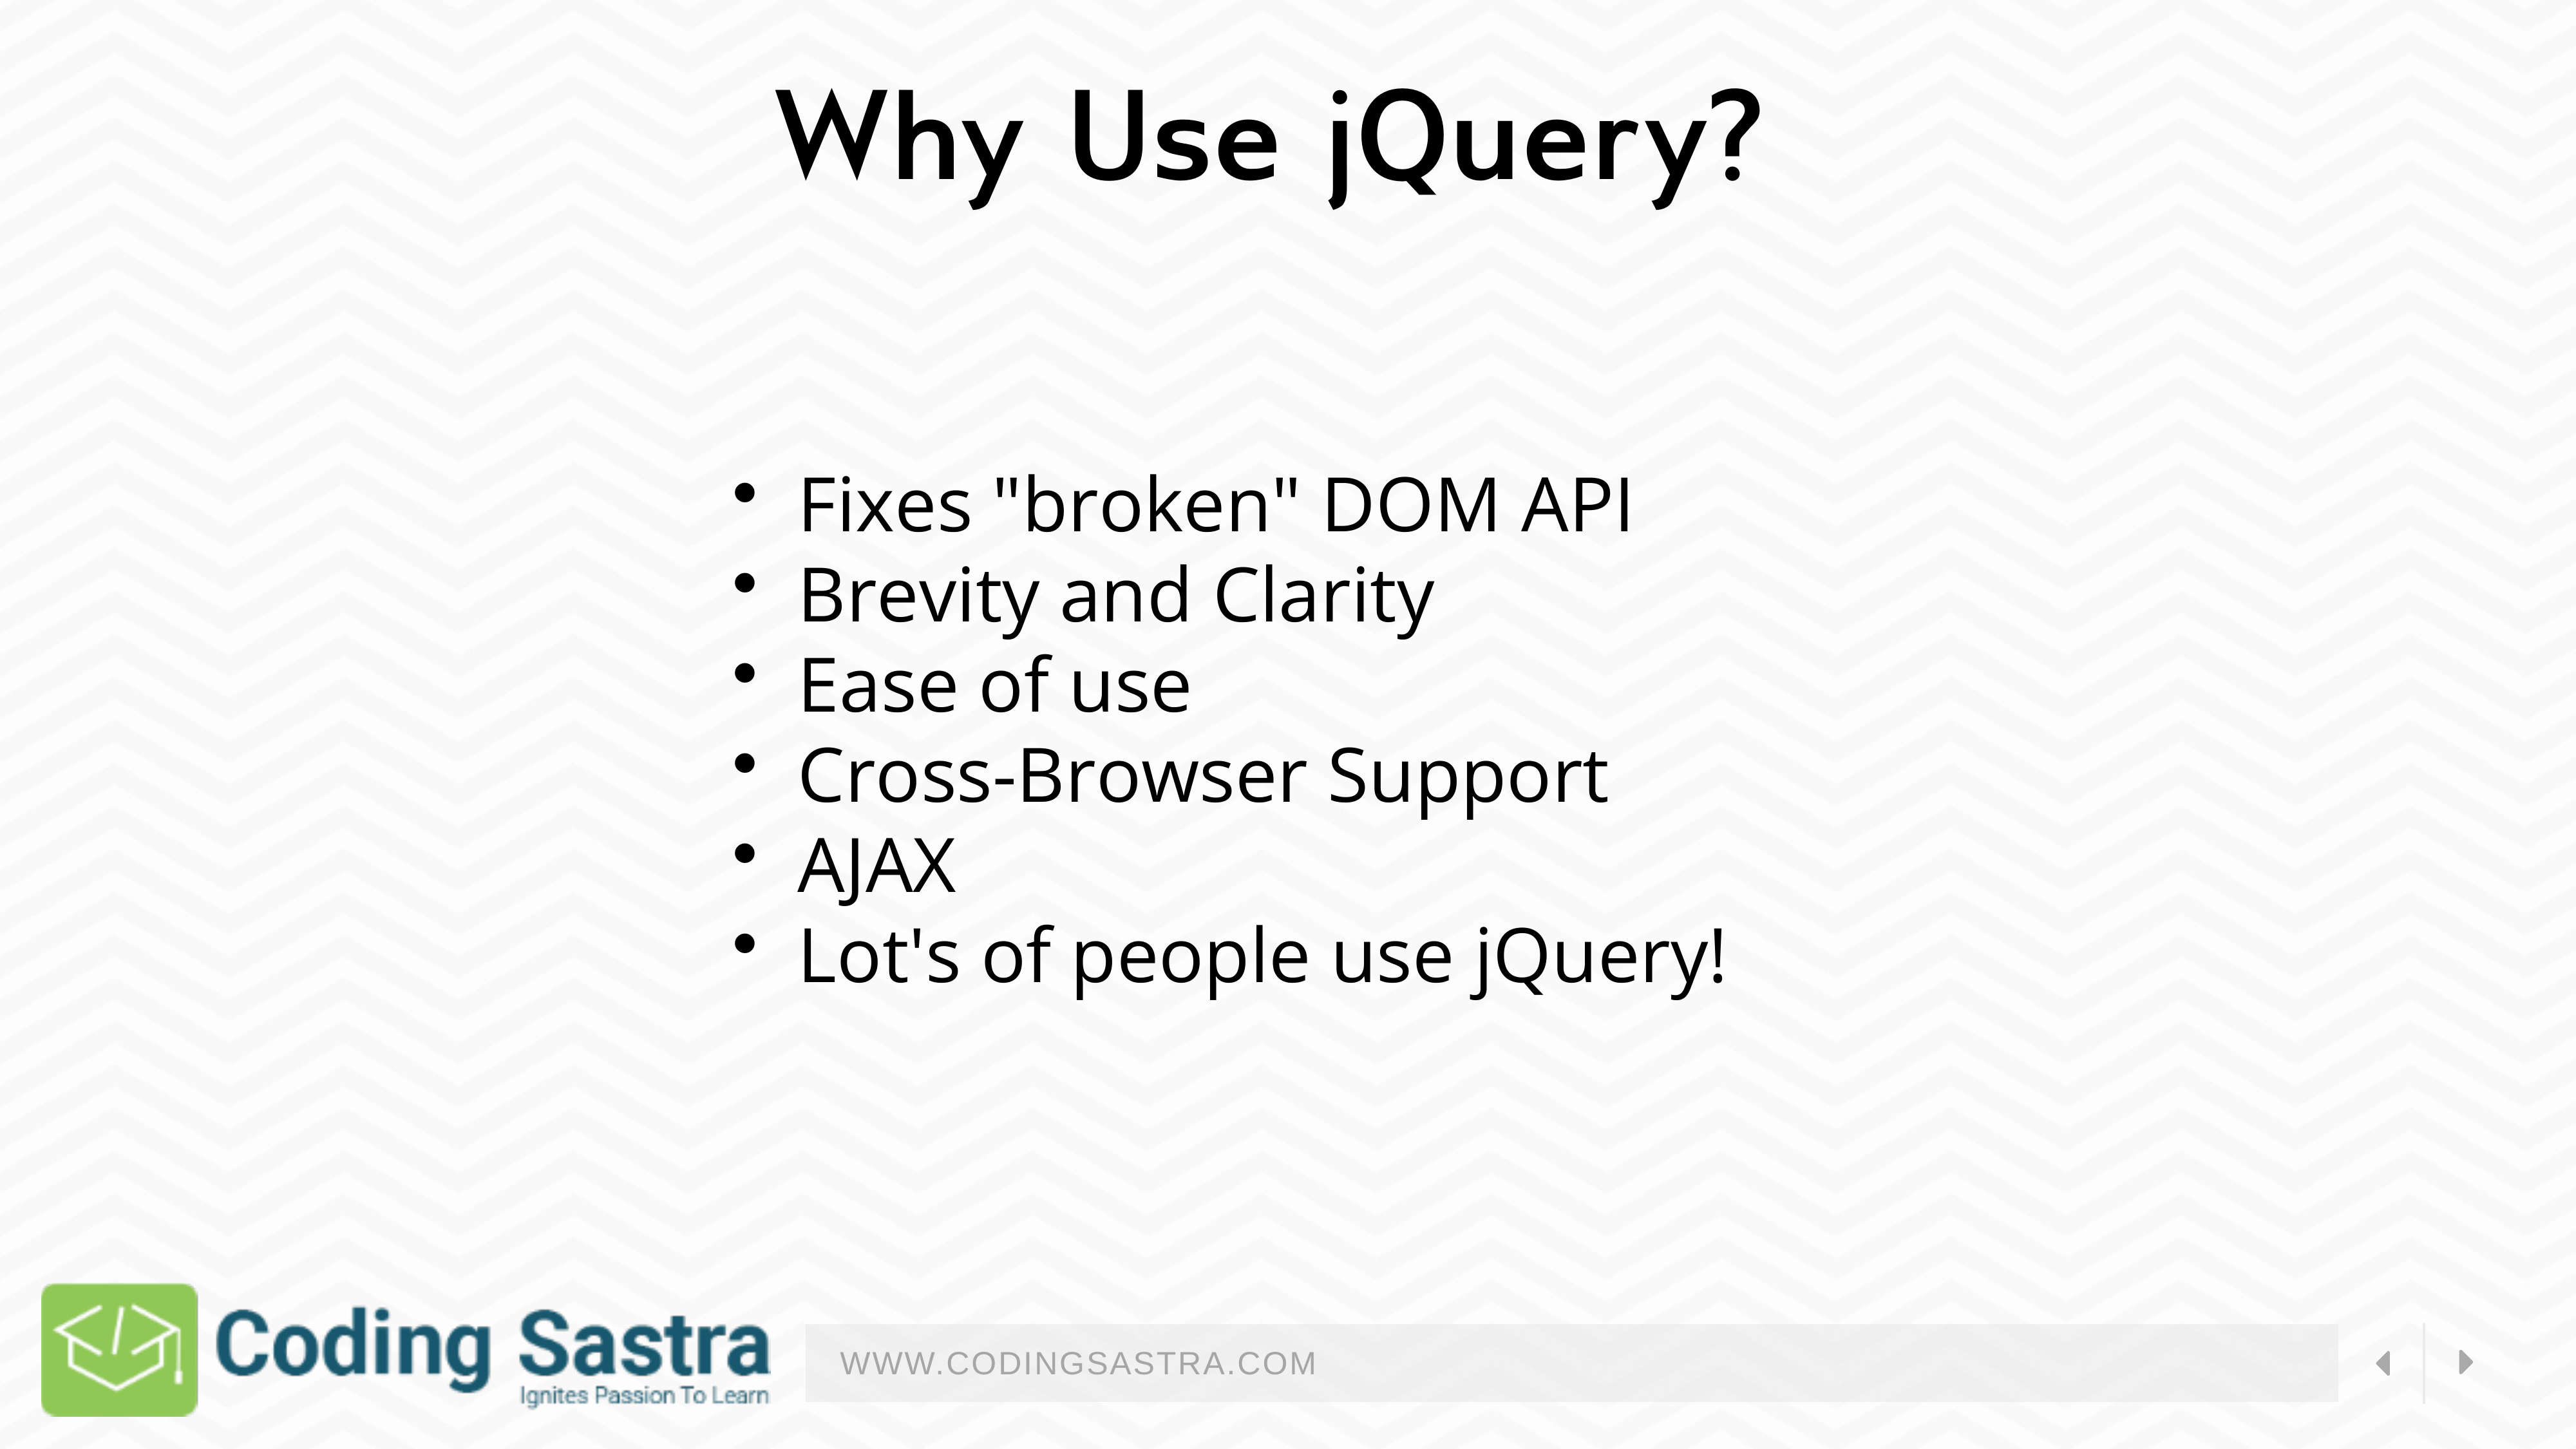

Why Use jQuery?
  Fixes "broken" DOM API
  Brevity and Clarity
  Ease of use
  Cross-Browser Support
  AJAX
  Lot's of people use jQuery!